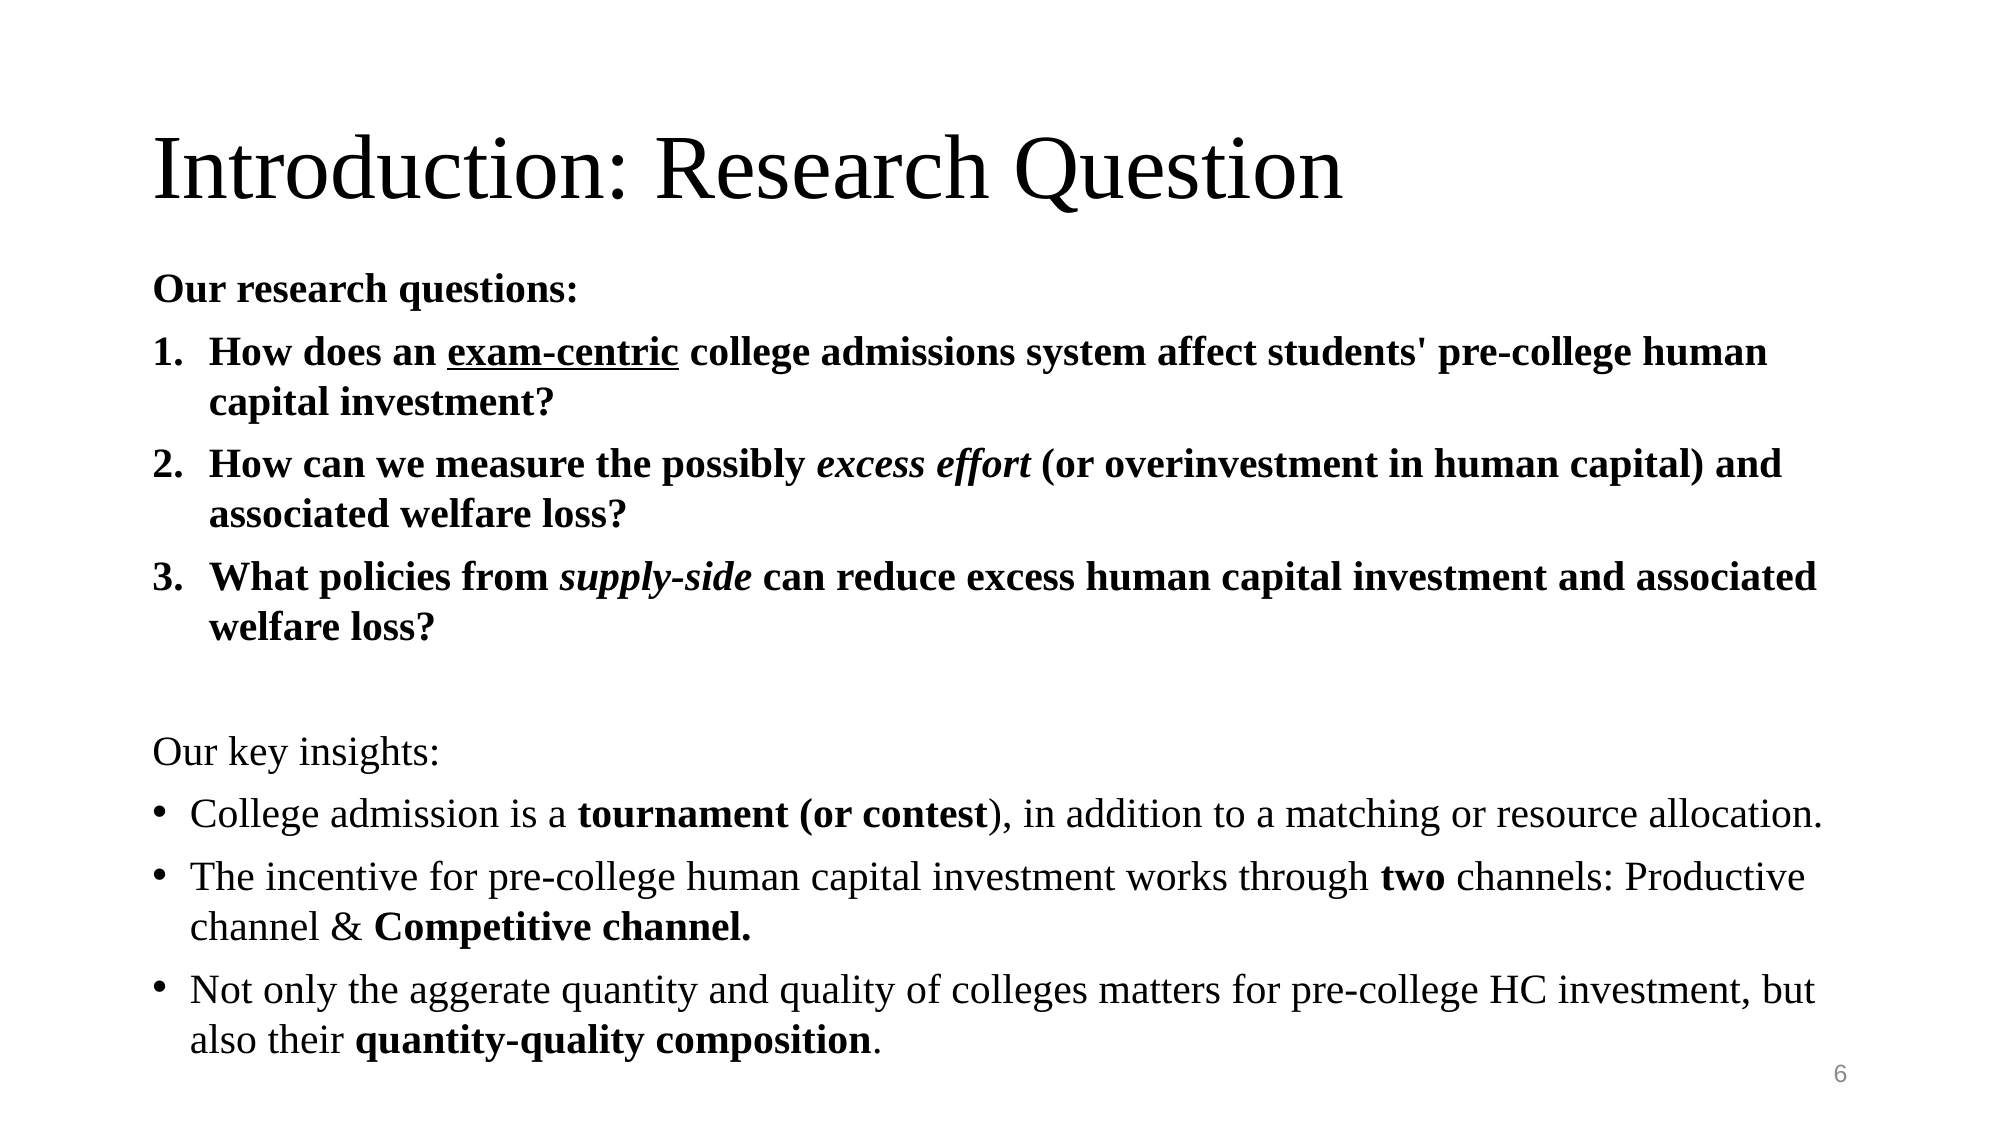

# Introduction: Research Question
Our research questions:
How does an exam-centric college admissions system affect students' pre-college human capital investment?
How can we measure the possibly excess effort (or overinvestment in human capital) and associated welfare loss?
What policies from supply-side can reduce excess human capital investment and associated welfare loss?

Our key insights:
College admission is a tournament (or contest), in addition to a matching or resource allocation.
The incentive for pre-college human capital investment works through two channels: Productive channel & Competitive channel.
Not only the aggerate quantity and quality of colleges matters for pre-college HC investment, but also their quantity-quality composition.

6